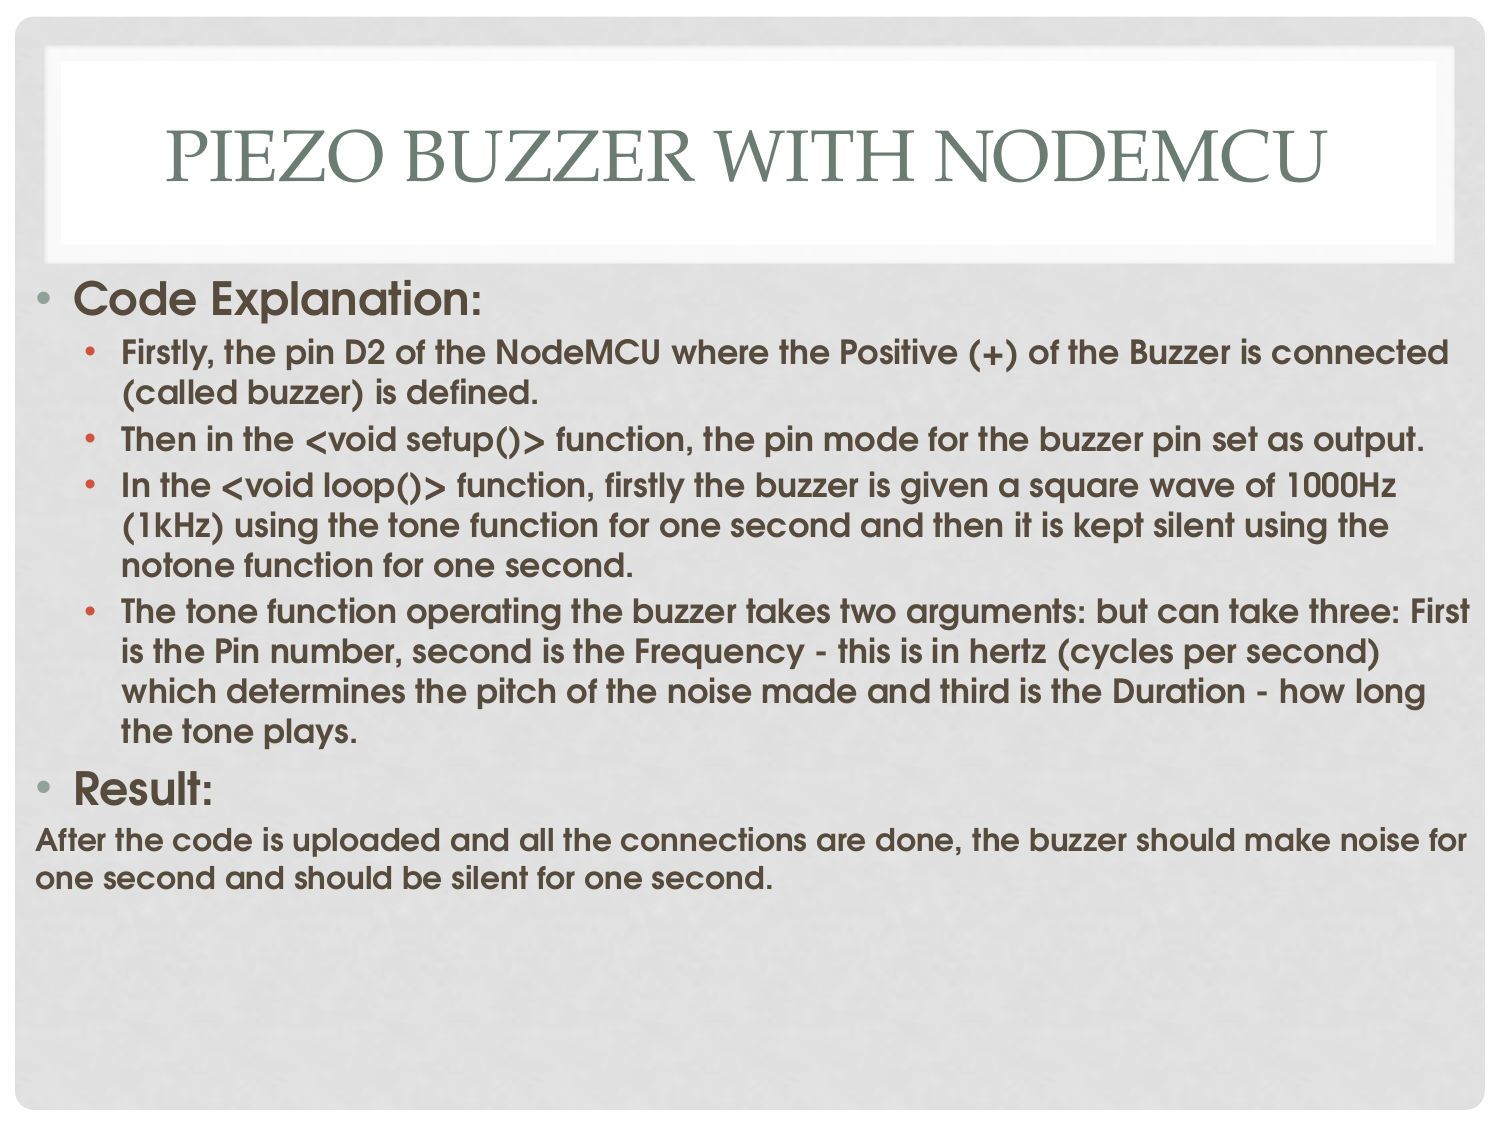

# PIEZO Buzzer WITH NODEMCU
Code Explanation:
Firstly, the pin D2 of the NodeMCU where the Positive (+) of the Buzzer is connected (called buzzer) is defined.
Then in the <void setup()> function, the pin mode for the buzzer pin set as output.
In the <void loop()> function, firstly the buzzer is given a square wave of 1000Hz (1kHz) using the tone function for one second and then it is kept silent using the notone function for one second.
The tone function operating the buzzer takes two arguments: but can take three: First is the Pin number, second is the Frequency - this is in hertz (cycles per second) which determines the pitch of the noise made and third is the Duration - how long the tone plays.
Result:
After the code is uploaded and all the connections are done, the buzzer should make noise for one second and should be silent for one second.